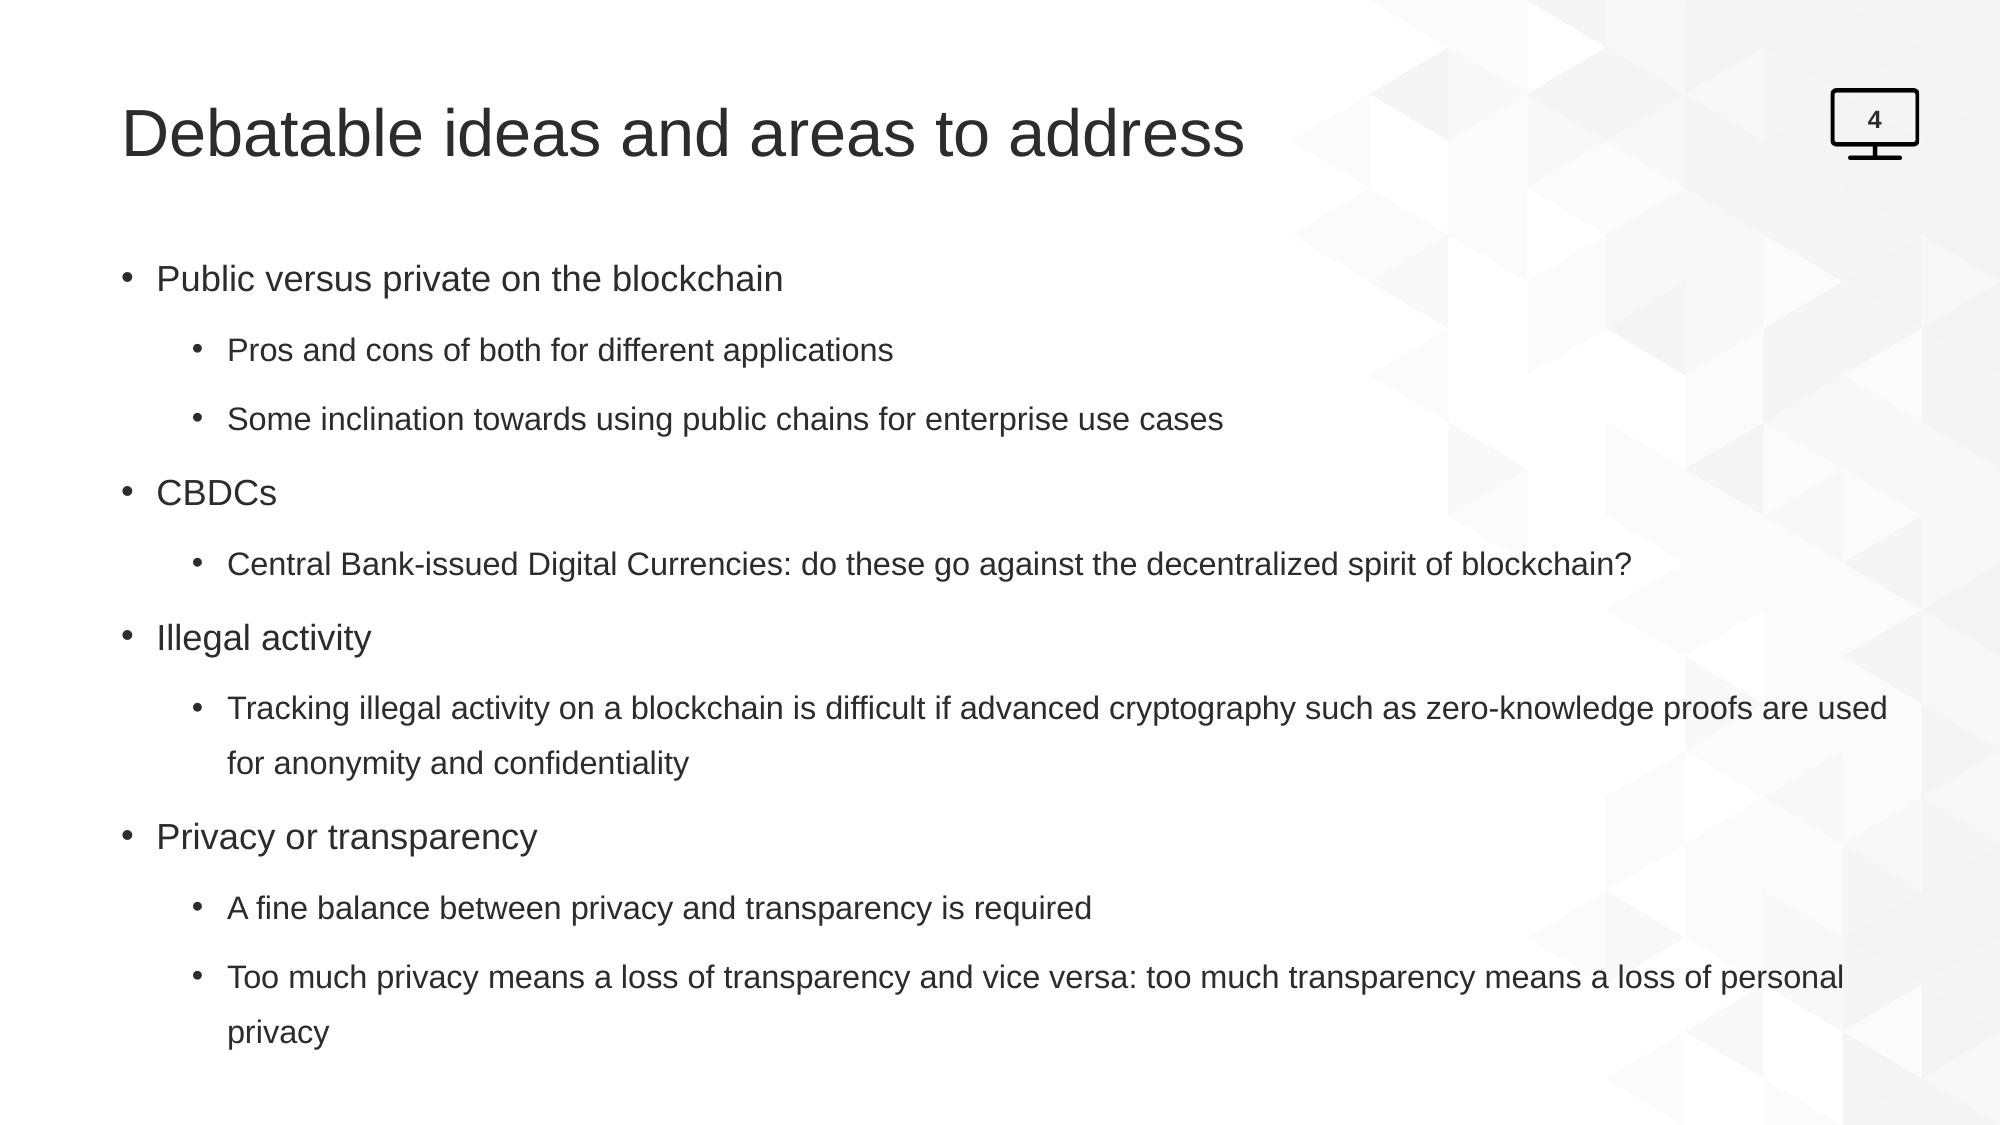

# Debatable ideas and areas to address
4
Public versus private on the blockchain
Pros and cons of both for different applications
Some inclination towards using public chains for enterprise use cases
CBDCs
Central Bank-issued Digital Currencies: do these go against the decentralized spirit of blockchain?
Illegal activity
Tracking illegal activity on a blockchain is difficult if advanced cryptography such as zero-knowledge proofs are used for anonymity and confidentiality
Privacy or transparency
A fine balance between privacy and transparency is required
Too much privacy means a loss of transparency and vice versa: too much transparency means a loss of personal privacy